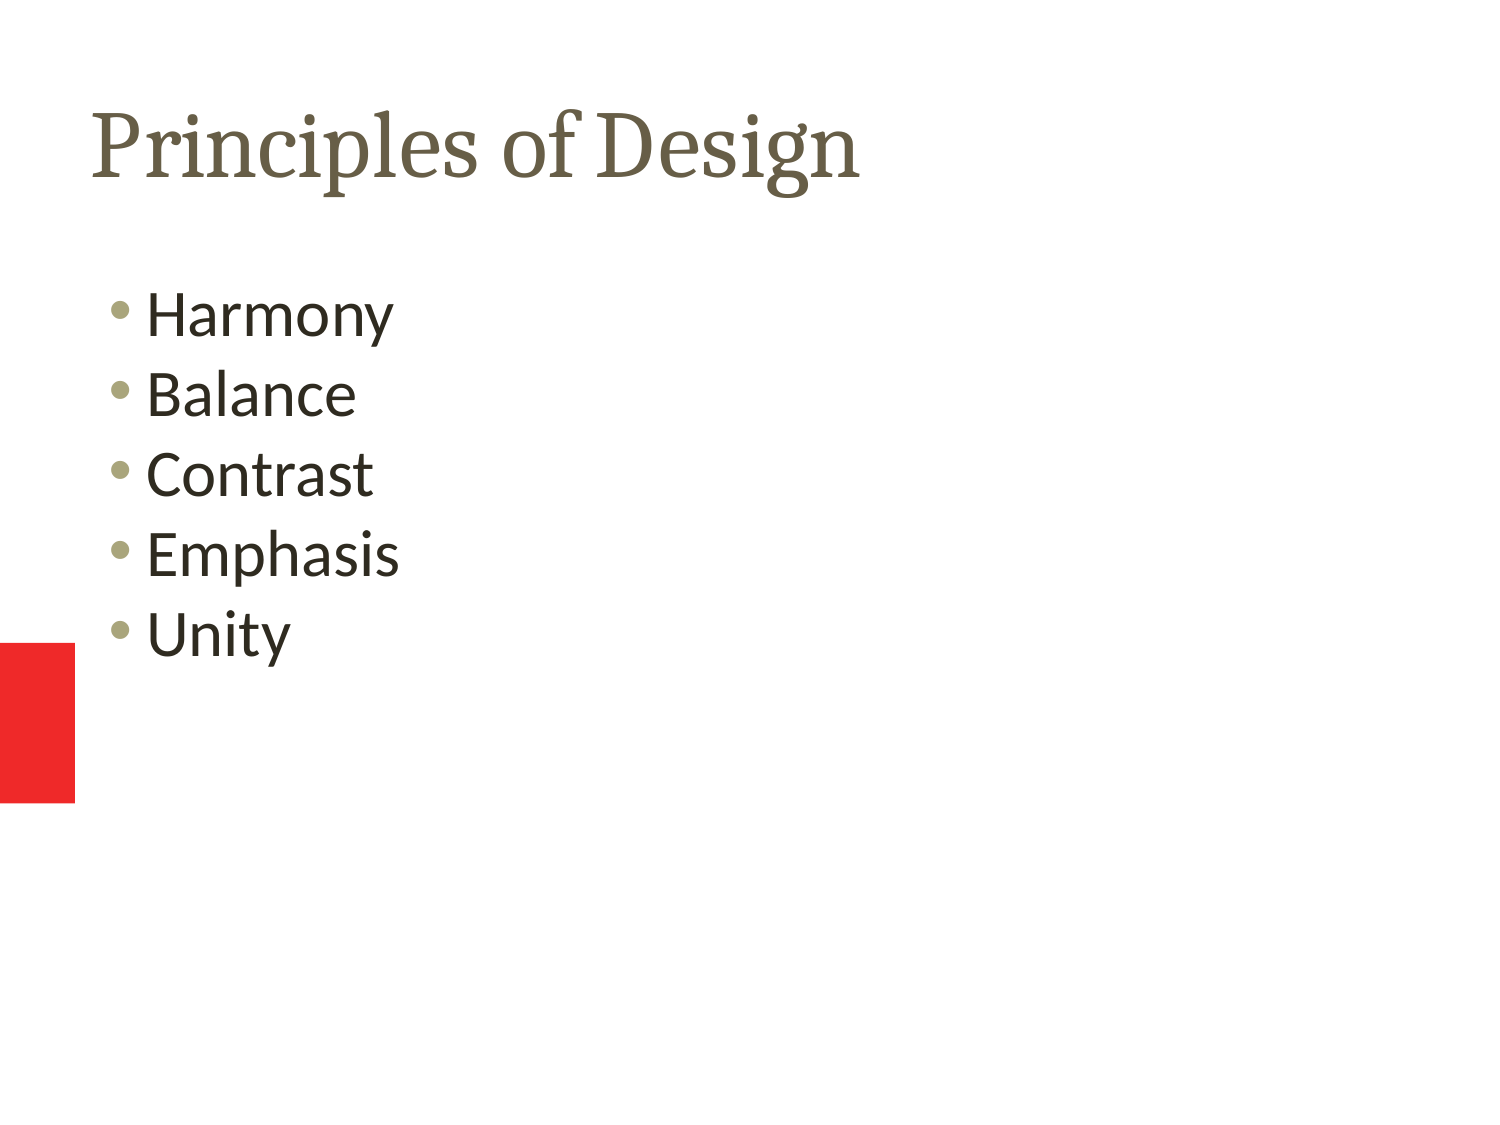

Principles of Design
Harmony
Balance
Contrast
Emphasis
Unity